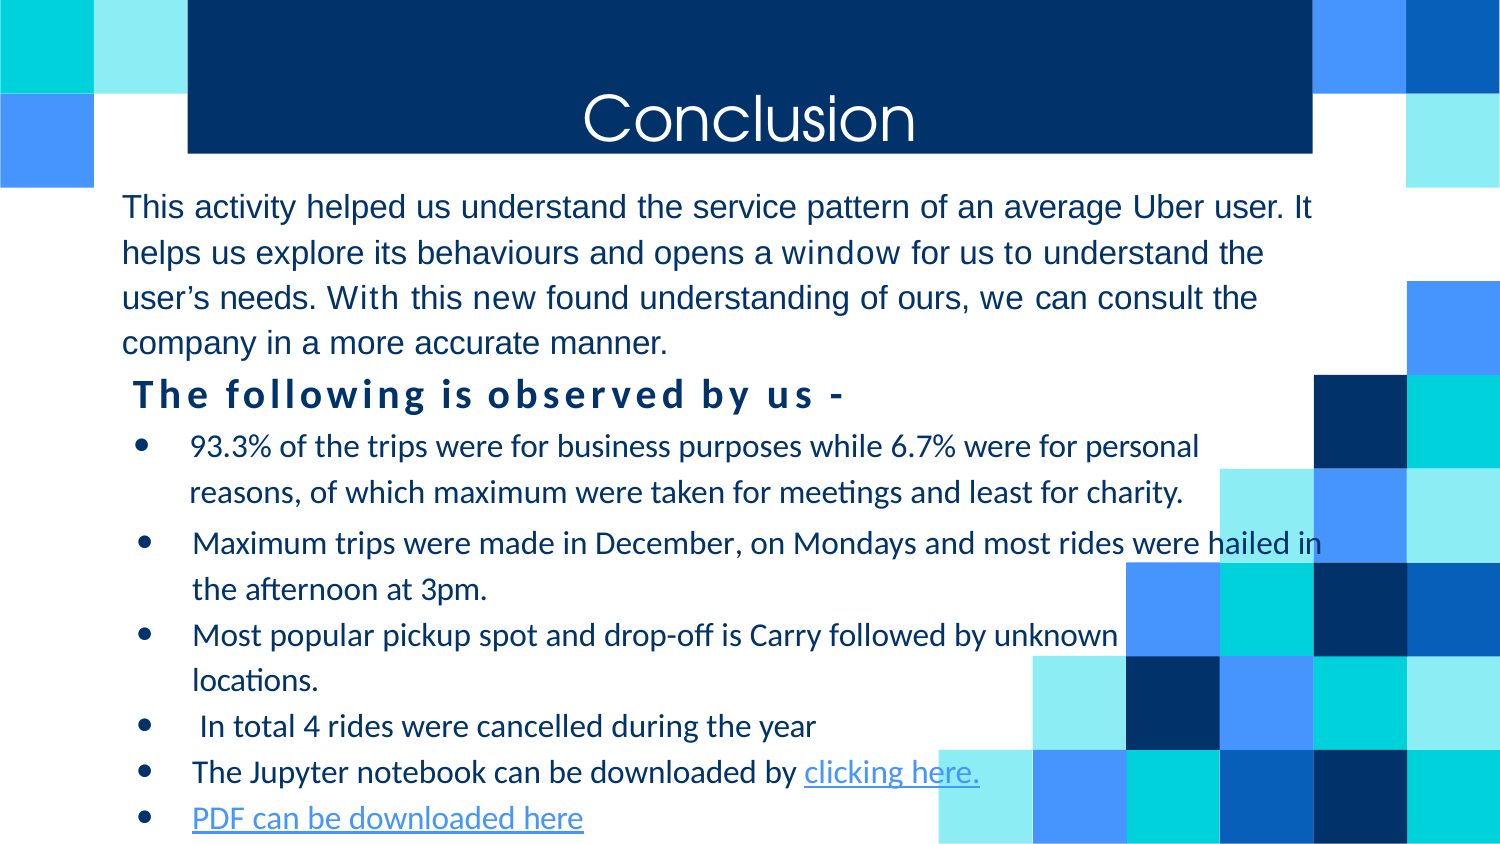

# Conclusion

This activity helped us understand the service pattern of an average Uber user. It helps us explore its behaviours and opens a window for us to understand the user’s needs. With this new found understanding of ours, we can consult the company in a more accurate manner.
The following is observed by us -
93.3% of the trips were for business purposes while 6.7% were for personal
reasons, of which maximum were taken for meetings and least for charity.
Maximum trips were made in December, on Mondays and most rides were hailed in
the afternoon at 3pm.
Most popular pickup spot and drop-off is Carry followed by unknown locations.
In total 4 rides were cancelled during the year
The Jupyter notebook can be downloaded by clicking here.
PDF can be downloaded here